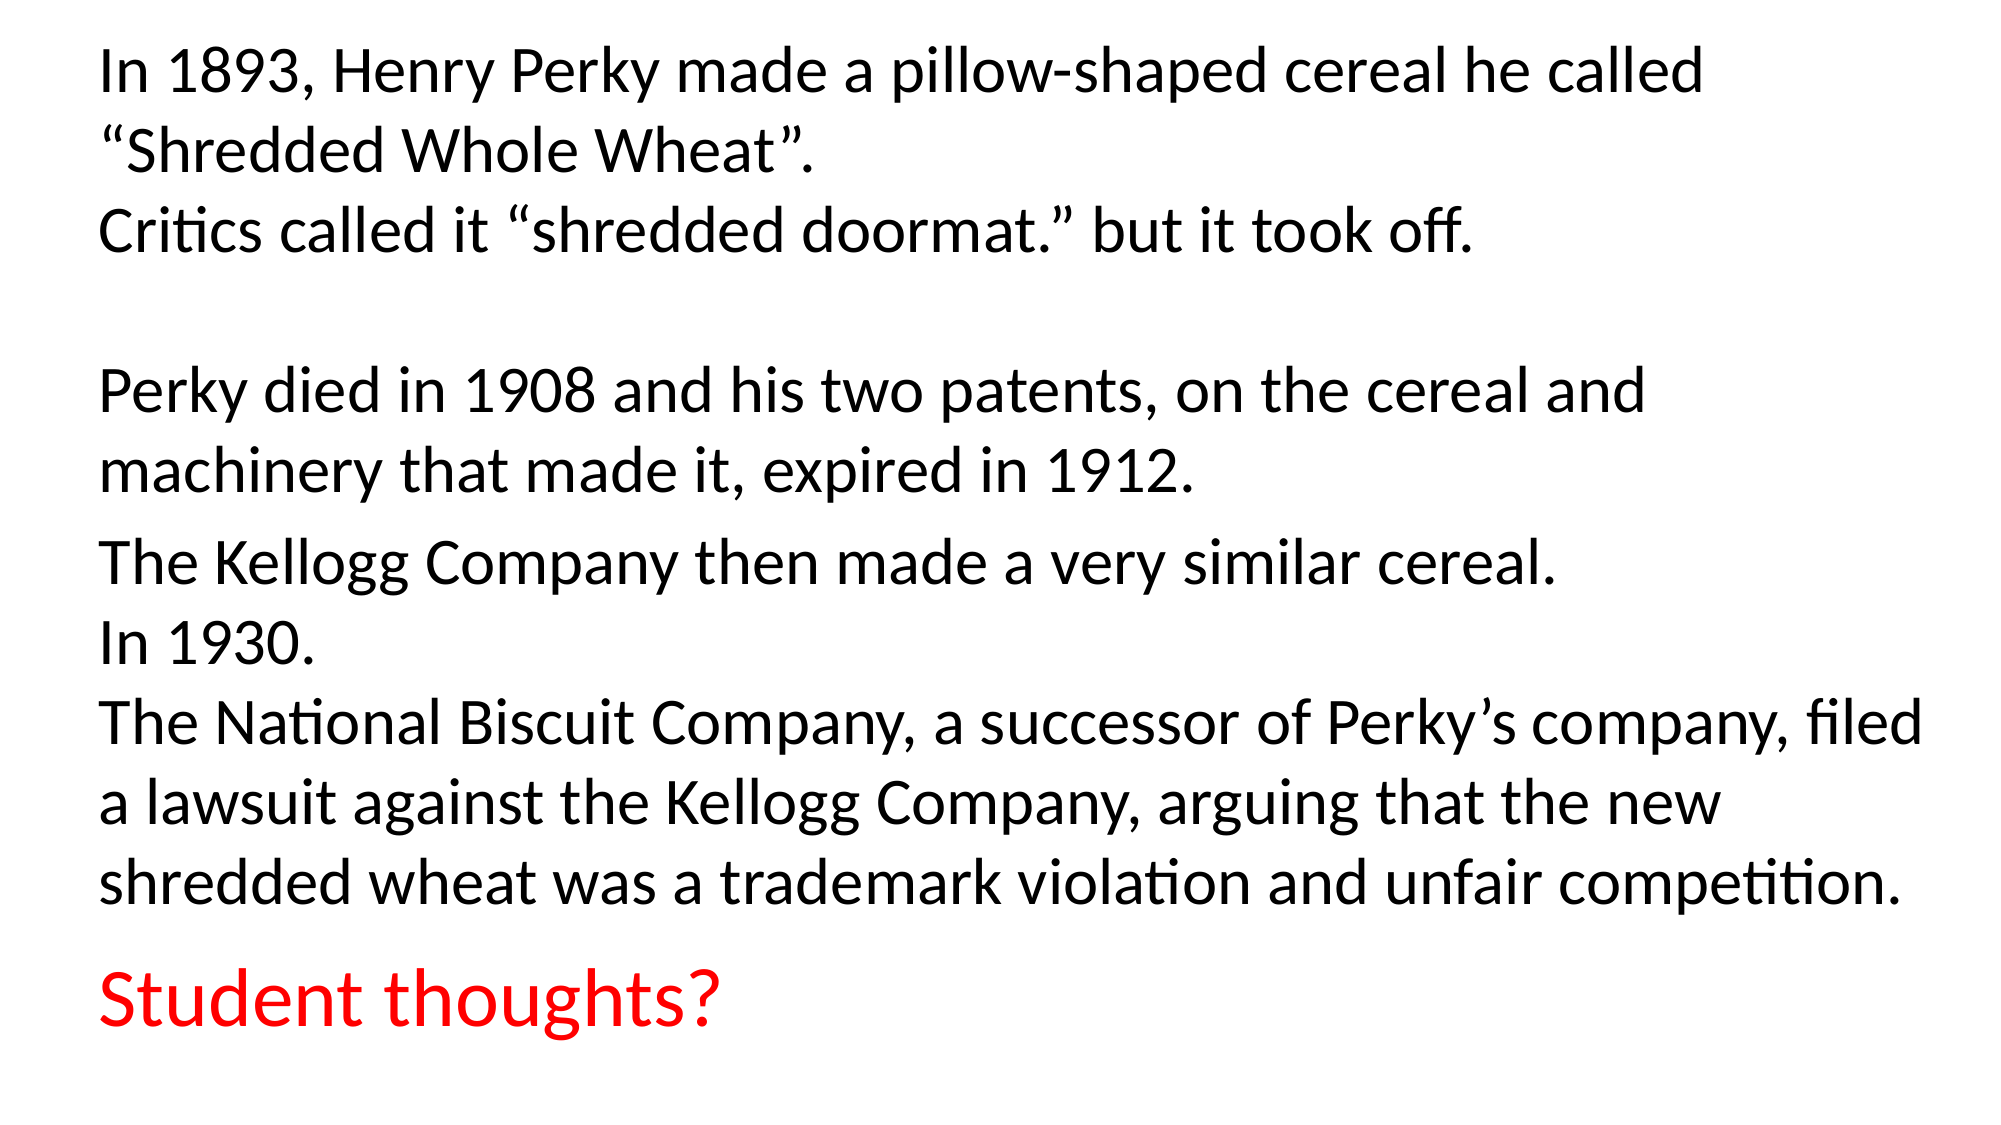

In 1893, Henry Perky made a pillow-shaped cereal he called “Shredded Whole Wheat”.
Critics called it “shredded doormat.” but it took off.

Perky died in 1908 and his two patents, on the cereal and machinery that made it, expired in 1912.
The Kellogg Company then made a very similar cereal.
In 1930.
The National Biscuit Company, a successor of Perky’s company, filed a lawsuit against the Kellogg Company, arguing that the new shredded wheat was a trademark violation and unfair competition.
Student thoughts?